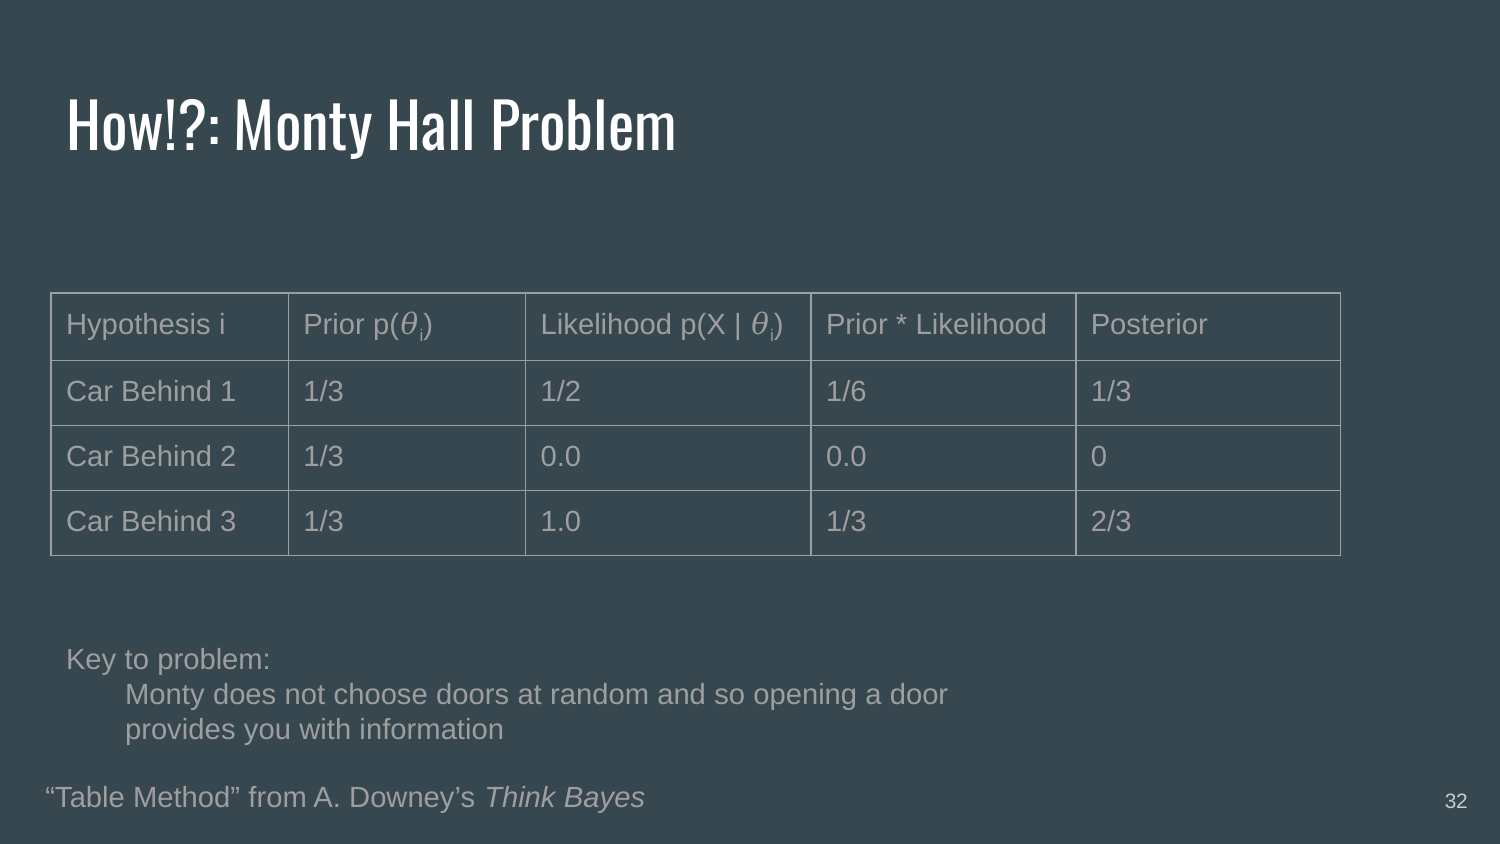

# How!?: Monty Hall Problem
| Hypothesis i | Prior p(𝜃i) | Likelihood p(X | 𝜃i) | Prior \* Likelihood | Posterior |
| --- | --- | --- | --- | --- |
| Car Behind 1 | 1/3 | 1/2 | 1/6 | 1/3 |
| Car Behind 2 | 1/3 | 0.0 | 0.0 | 0 |
| Car Behind 3 | 1/3 | 1.0 | 1/3 | 2/3 |
Key to problem:
Monty does not choose doors at random and so opening a door provides you with information
“Table Method” from A. Downey’s Think Bayes
32